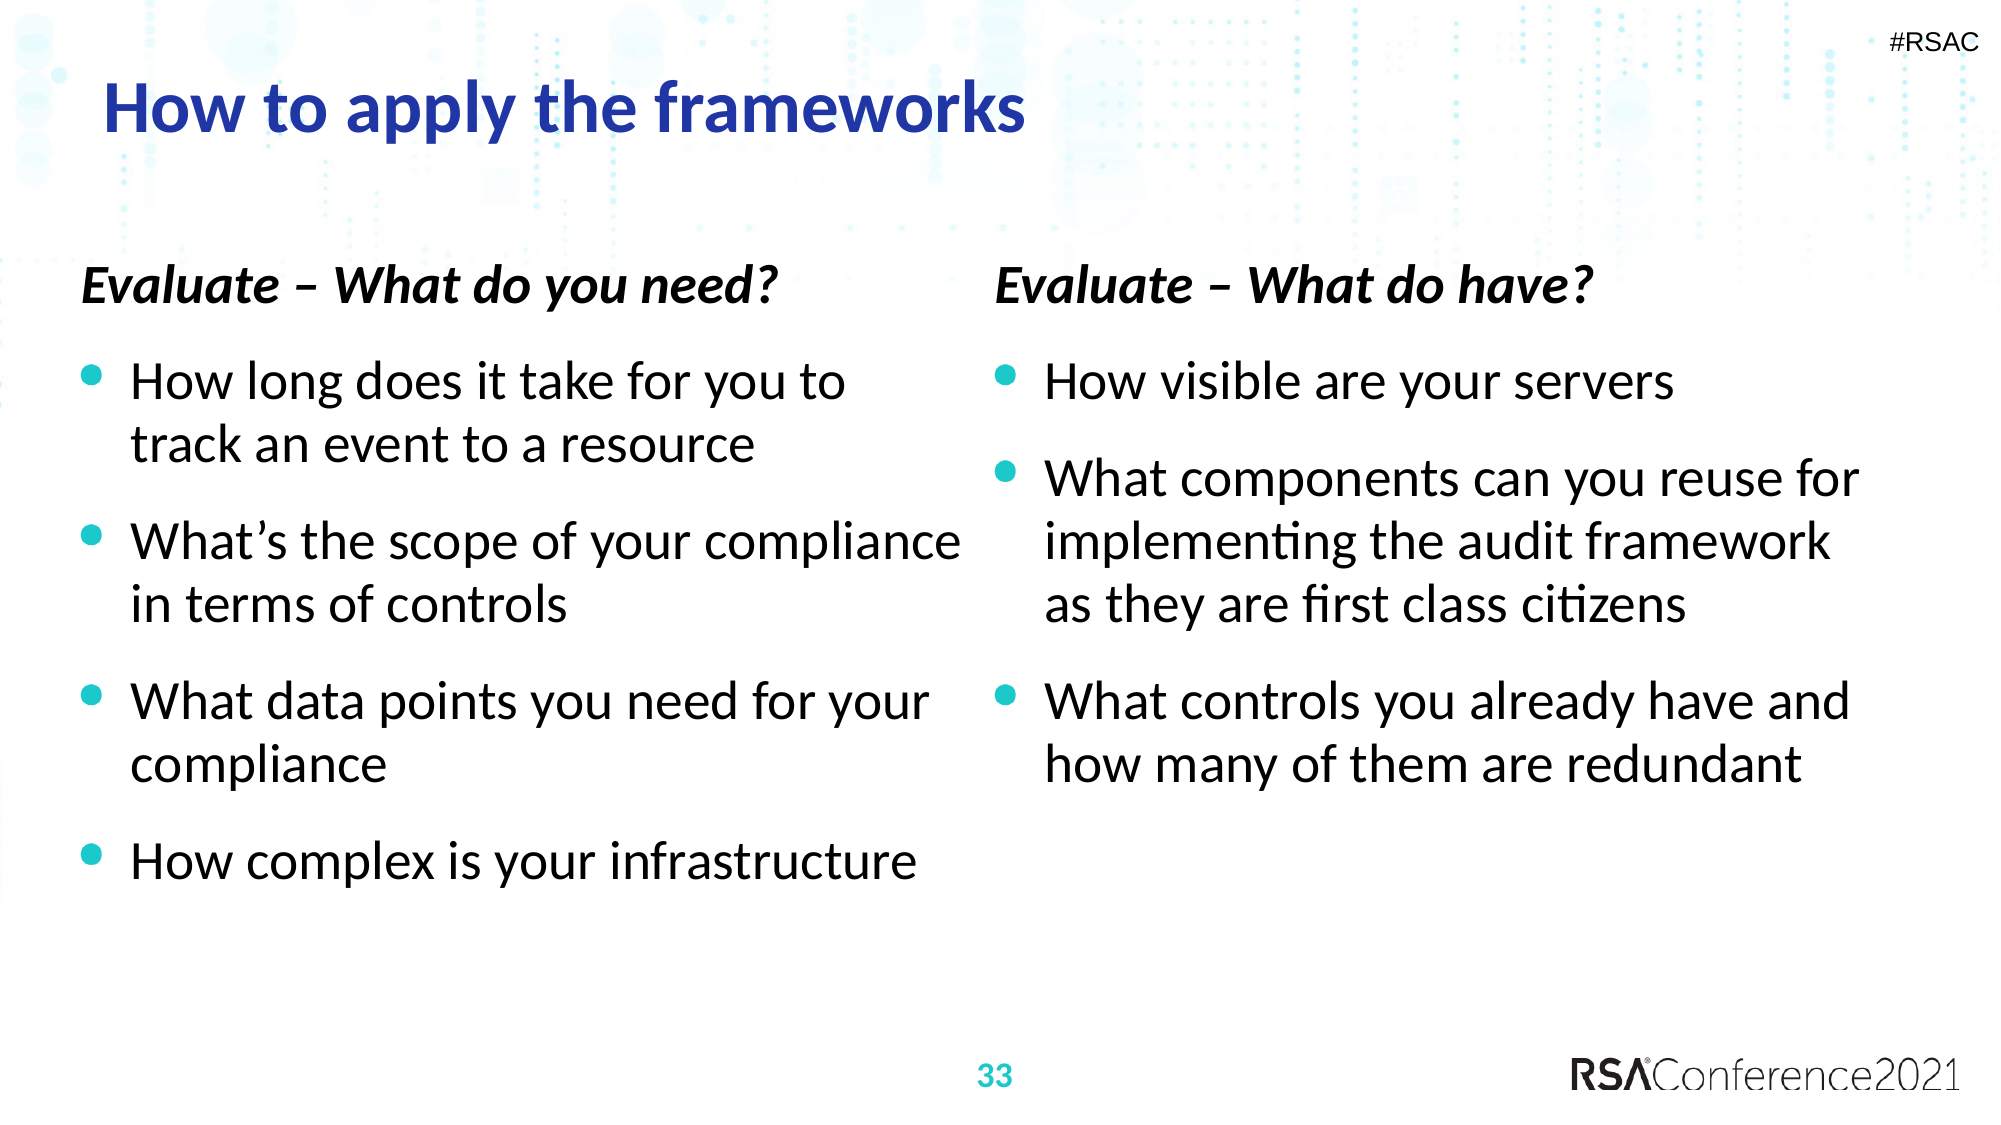

# How to apply the frameworks
Evaluate – What do you need?
How long does it take for you to track an event to a resource
What’s the scope of your compliance in terms of controls
What data points you need for your compliance
How complex is your infrastructure
Evaluate – What do have?
How visible are your servers
What components can you reuse for implementing the audit framework as they are first class citizens
What controls you already have and how many of them are redundant

33